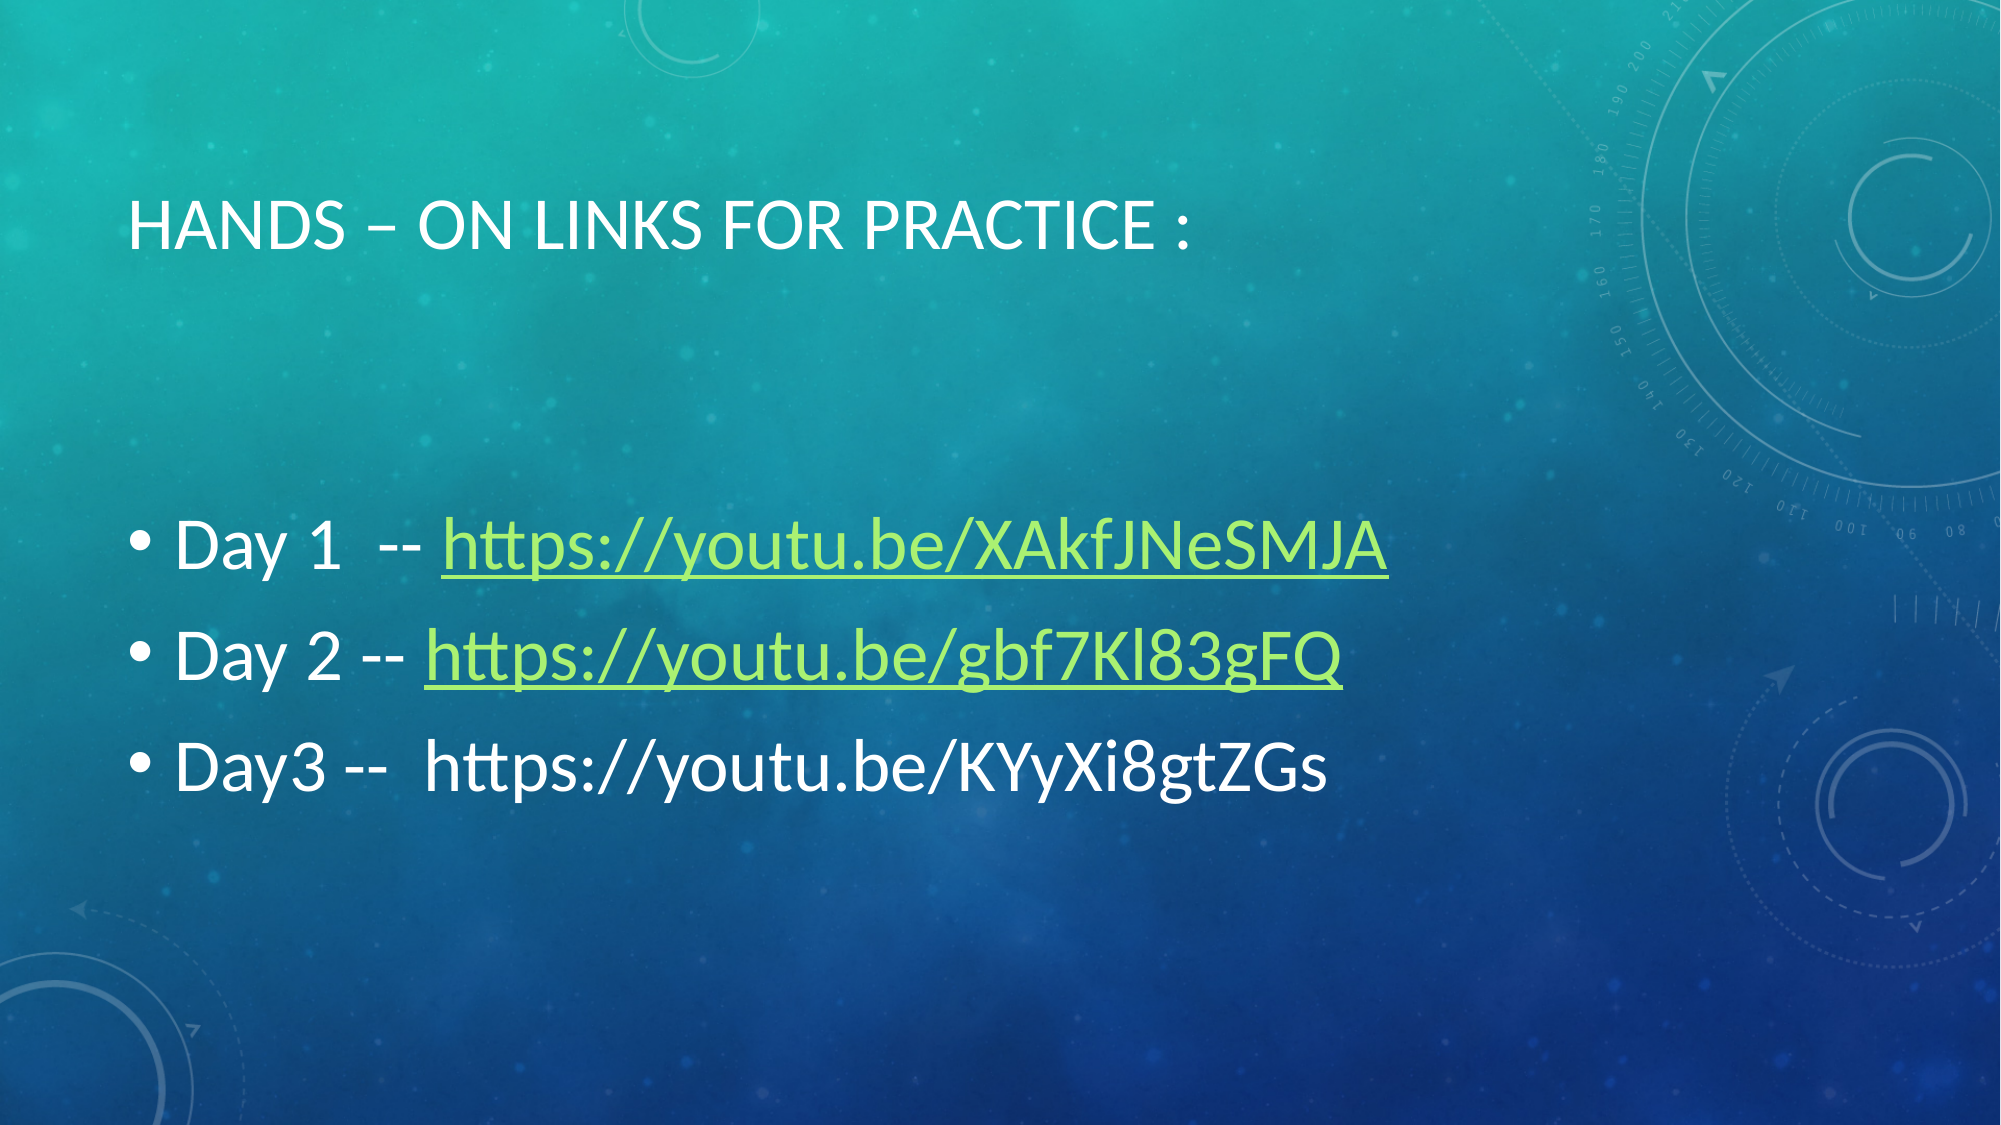

# Hands – on Links for practice :
Day 1  -- https://youtu.be/XAkfJNeSMJA
Day 2 -- https://youtu.be/gbf7Kl83gFQ
Day3 --  https://youtu.be/KYyXi8gtZGs